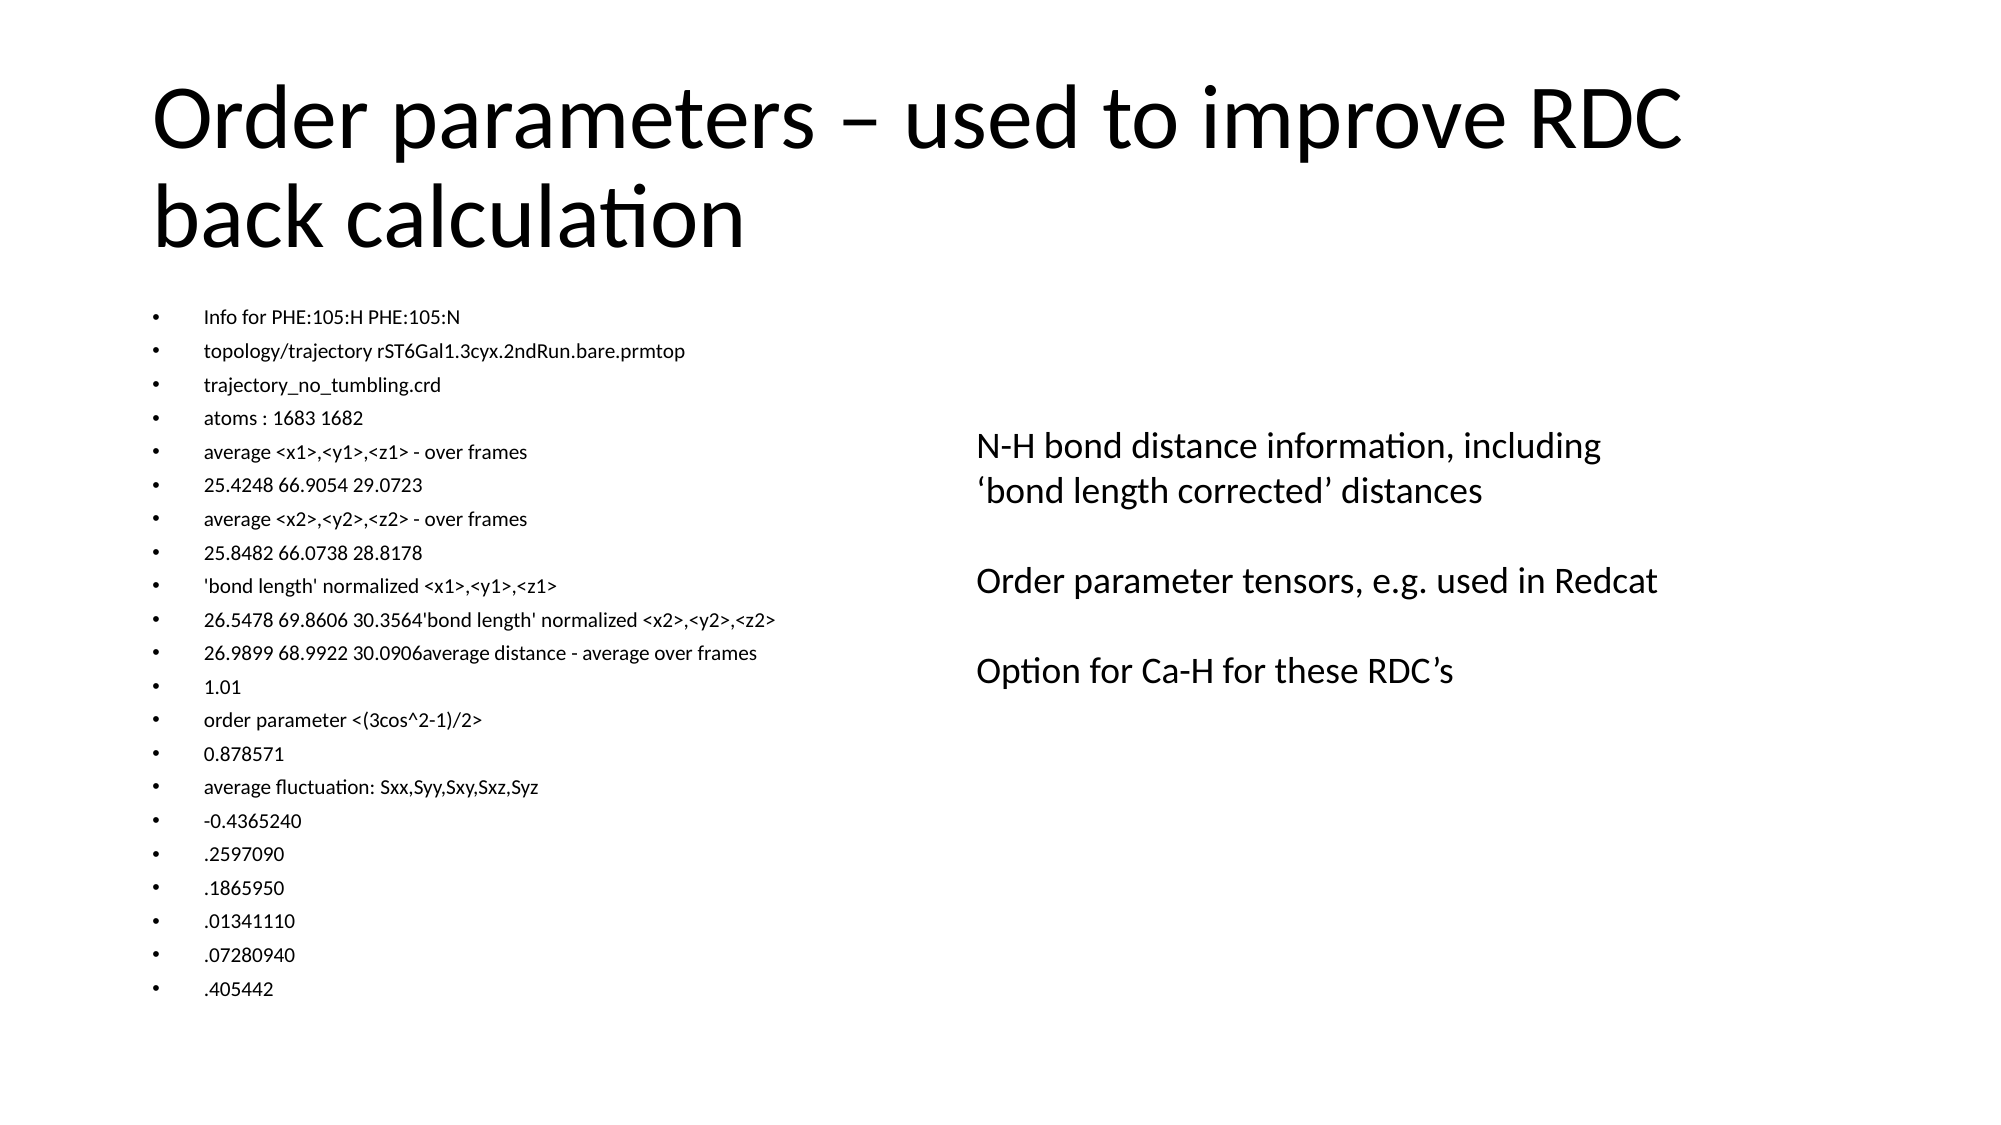

Order parameters – used to improve RDC back calculation
Info for PHE:105:H PHE:105:N
topology/trajectory rST6Gal1.3cyx.2ndRun.bare.prmtop
trajectory_no_tumbling.crd
atoms : 1683 1682
average <x1>,<y1>,<z1> - over frames
25.4248 66.9054 29.0723
average <x2>,<y2>,<z2> - over frames
25.8482 66.0738 28.8178
'bond length' normalized <x1>,<y1>,<z1>
26.5478 69.8606 30.3564'bond length' normalized <x2>,<y2>,<z2>
26.9899 68.9922 30.0906average distance - average over frames
1.01
order parameter <(3cos^2-1)/2>
0.878571
average fluctuation: Sxx,Syy,Sxy,Sxz,Syz
-0.4365240
.2597090
.1865950
.01341110
.07280940
.405442
N-H bond distance information, including
‘bond length corrected’ distances

Order parameter tensors, e.g. used in Redcat

Option for Ca-H for these RDC’s